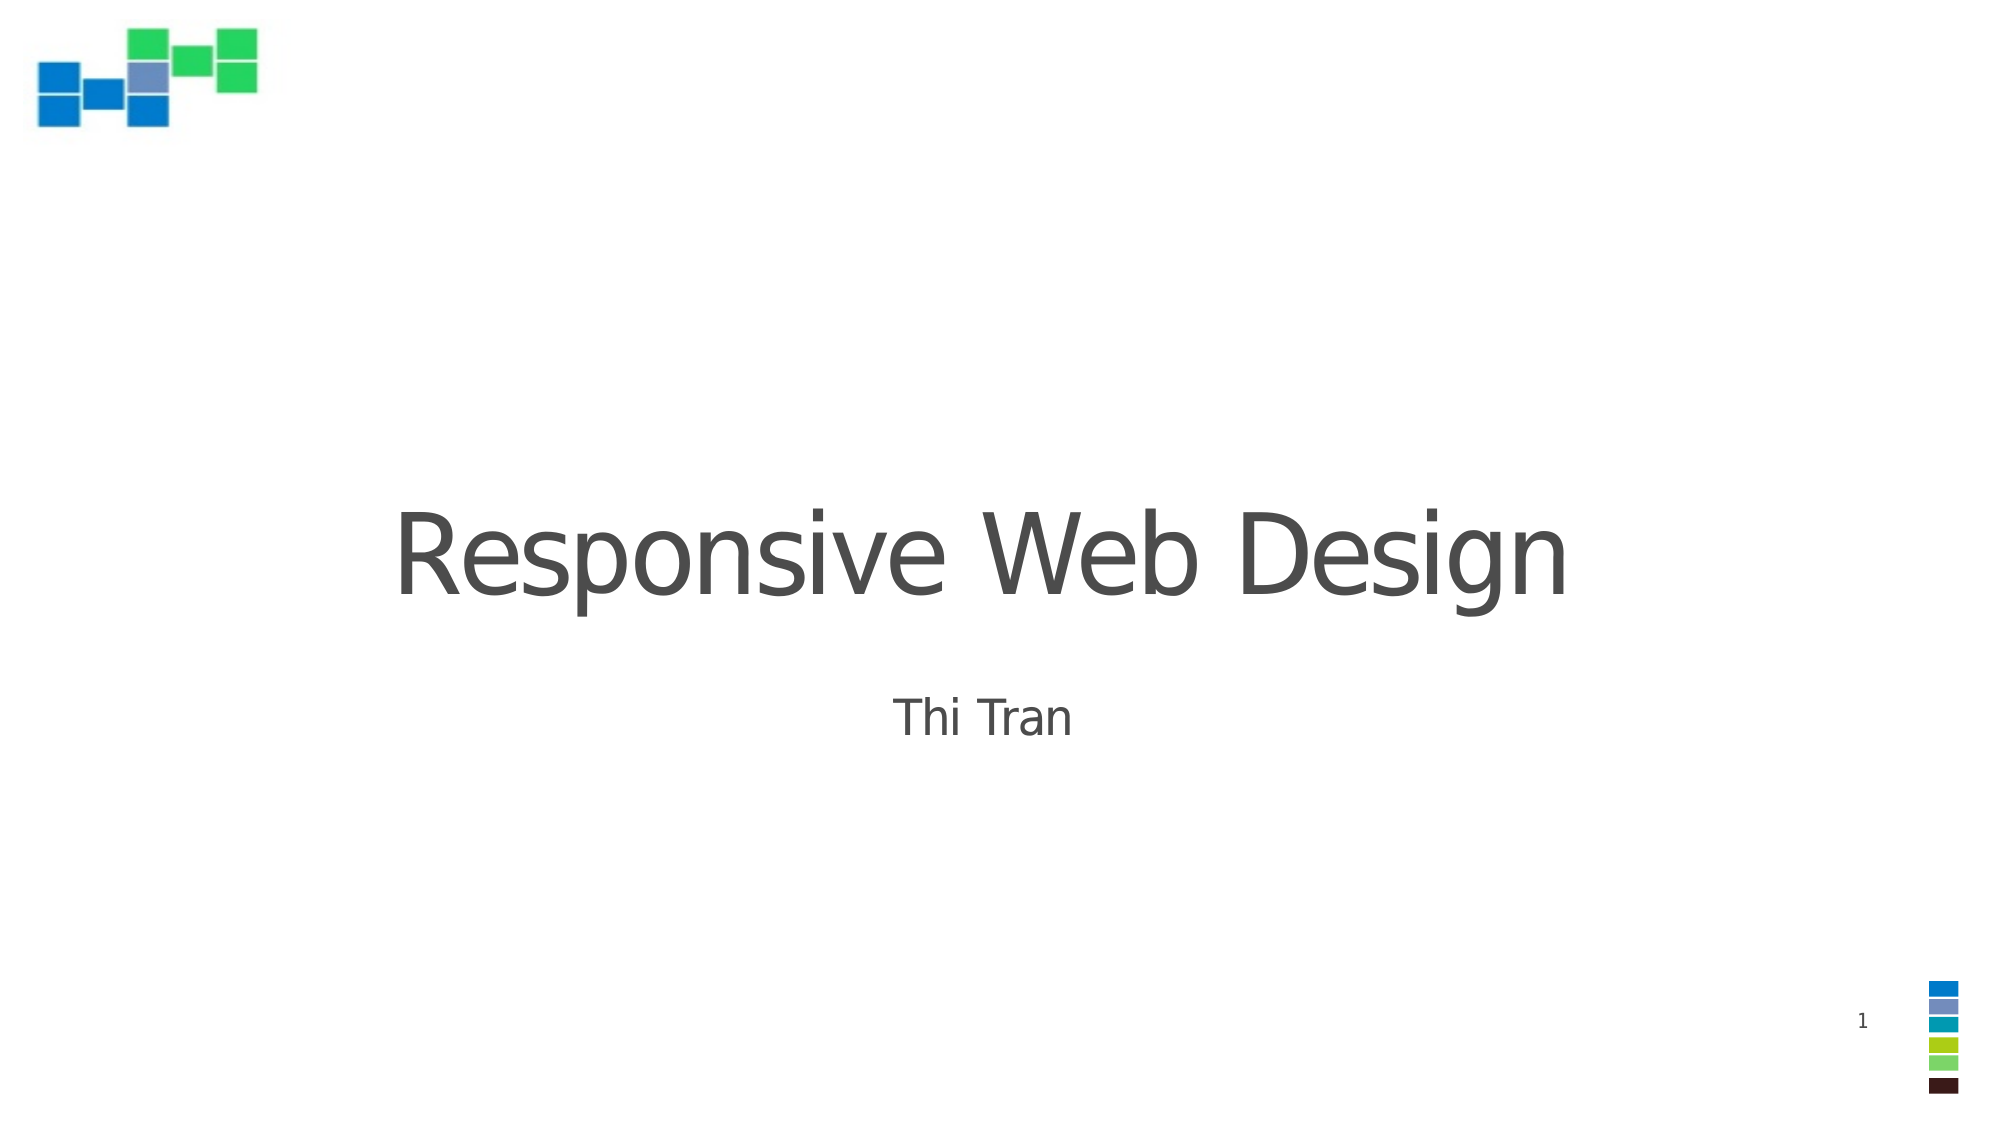

# Responsive Web Design
Thi Tran
1